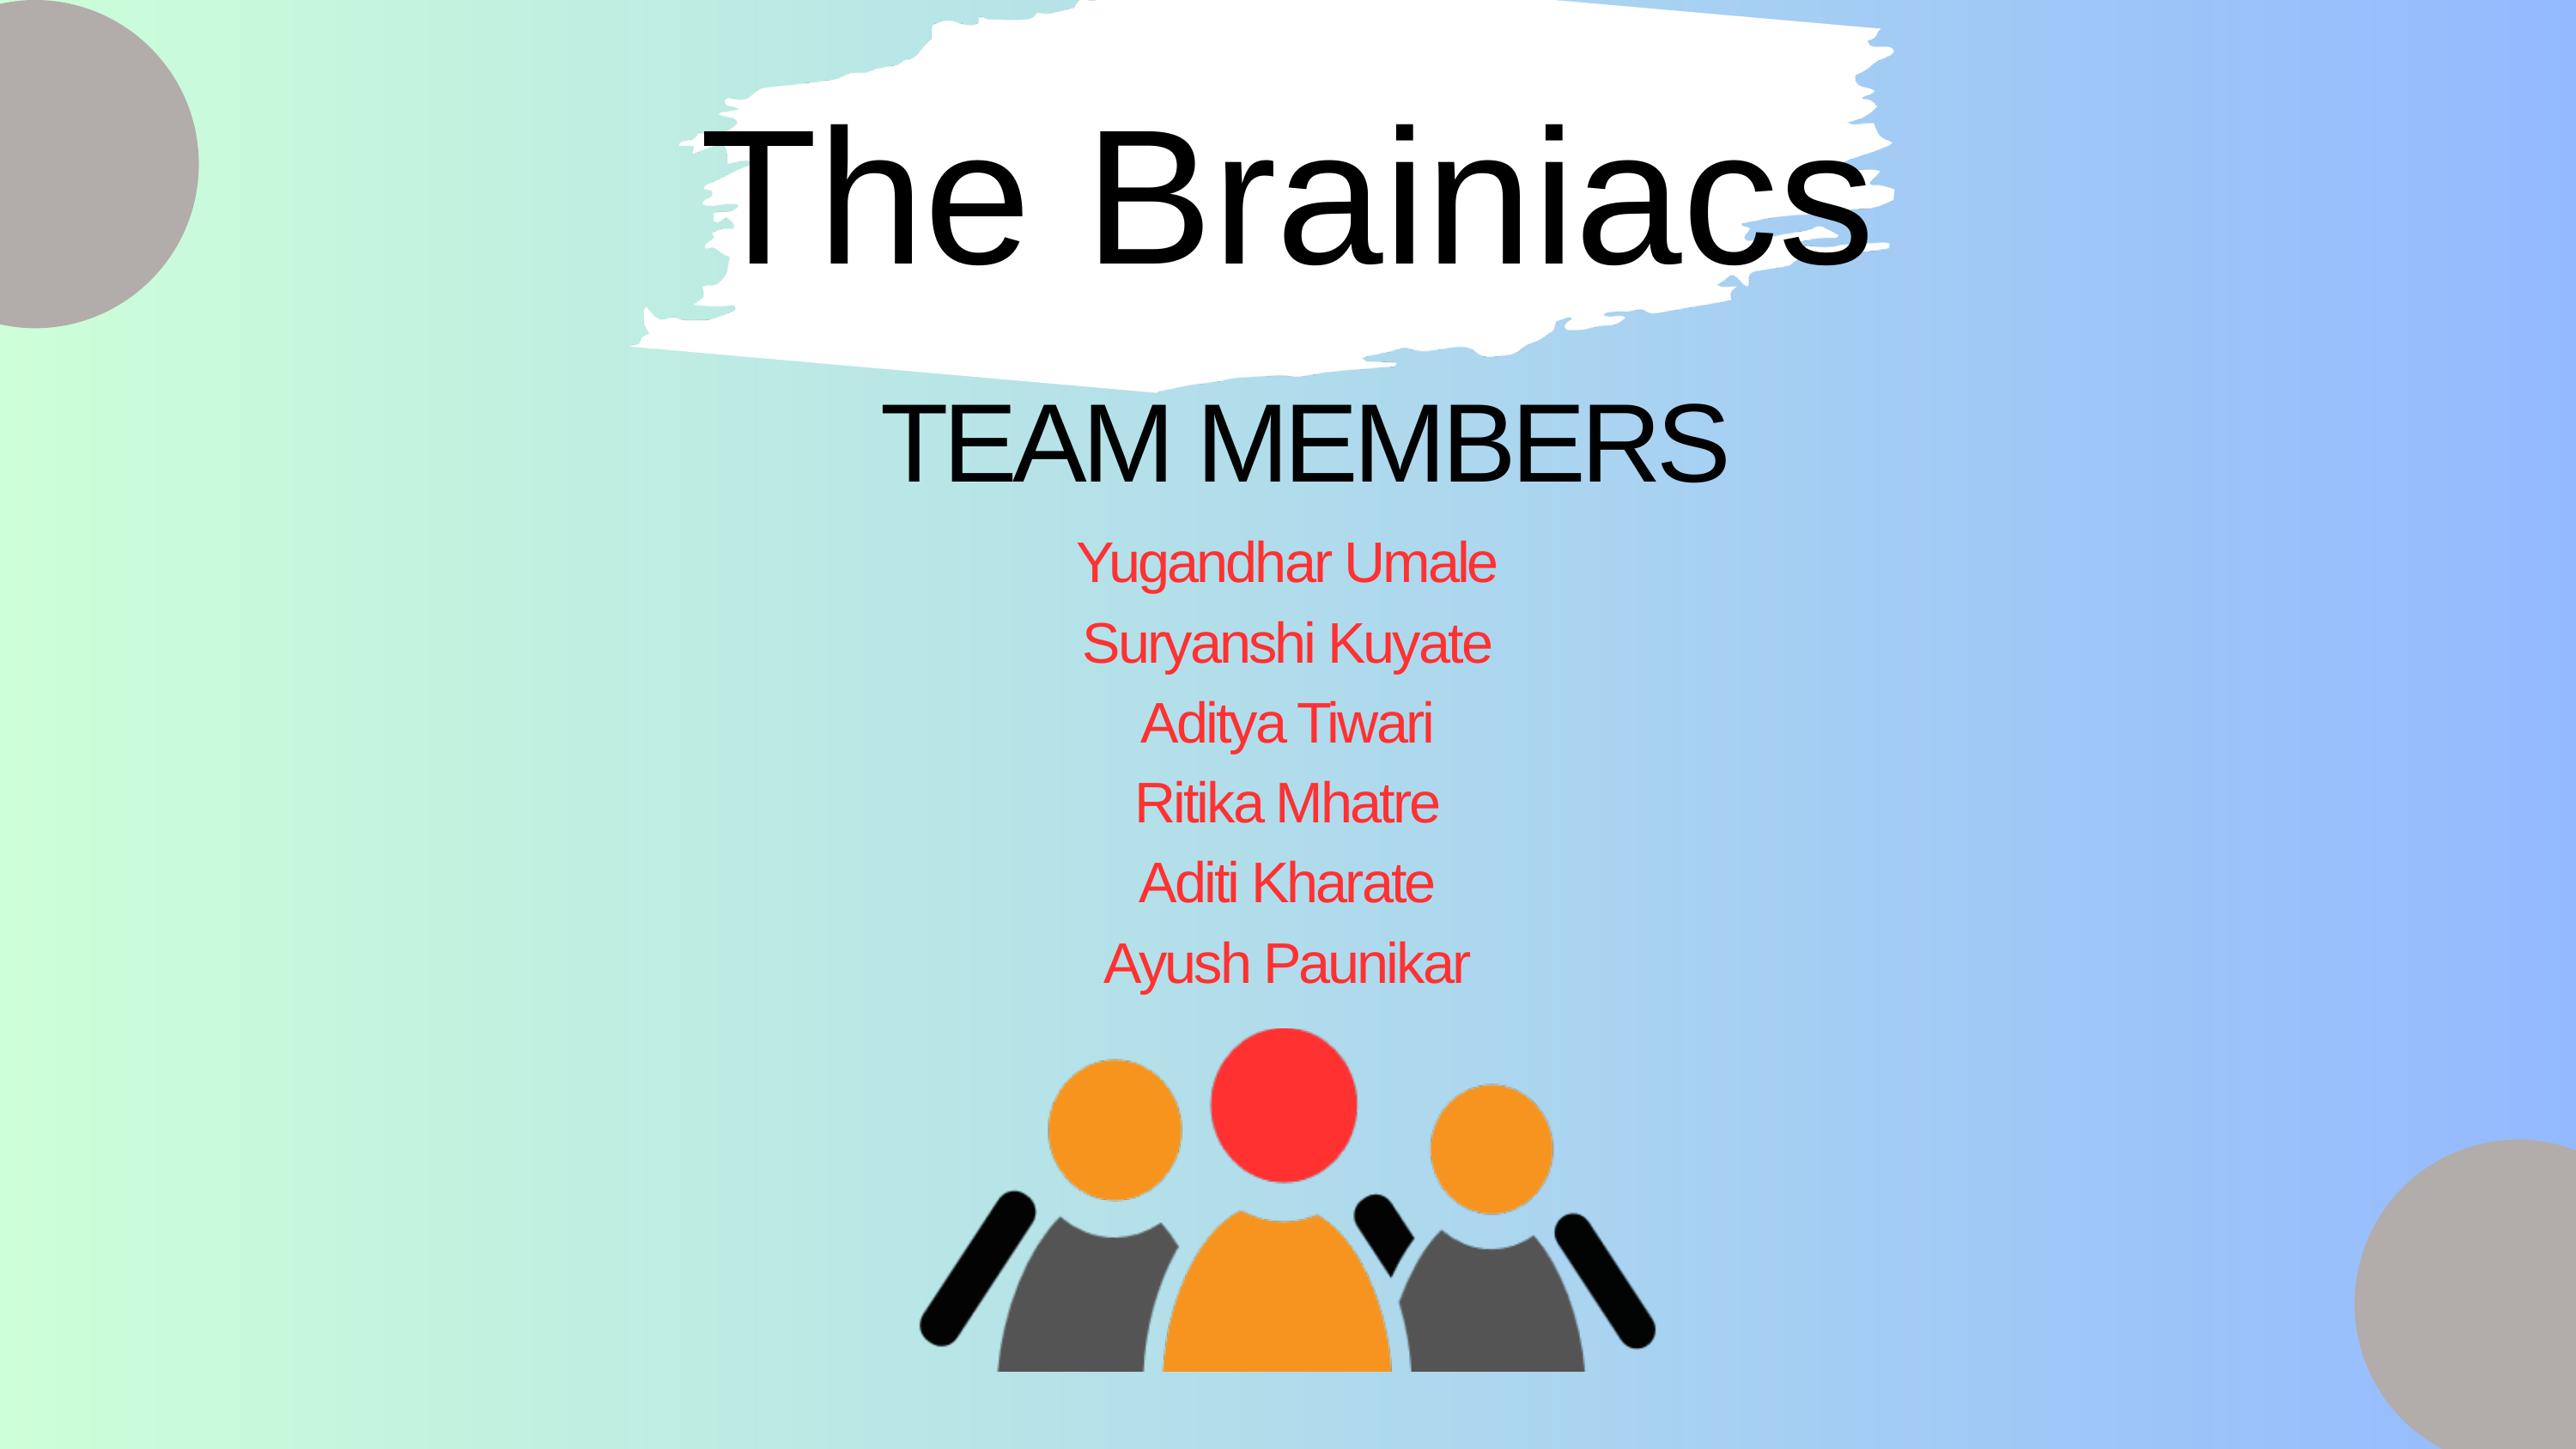

The Brainiacs
 TEAM MEMBERS
Yugandhar Umale
Suryanshi Kuyate
Aditya Tiwari
Ritika Mhatre
Aditi Kharate
Ayush Paunikar